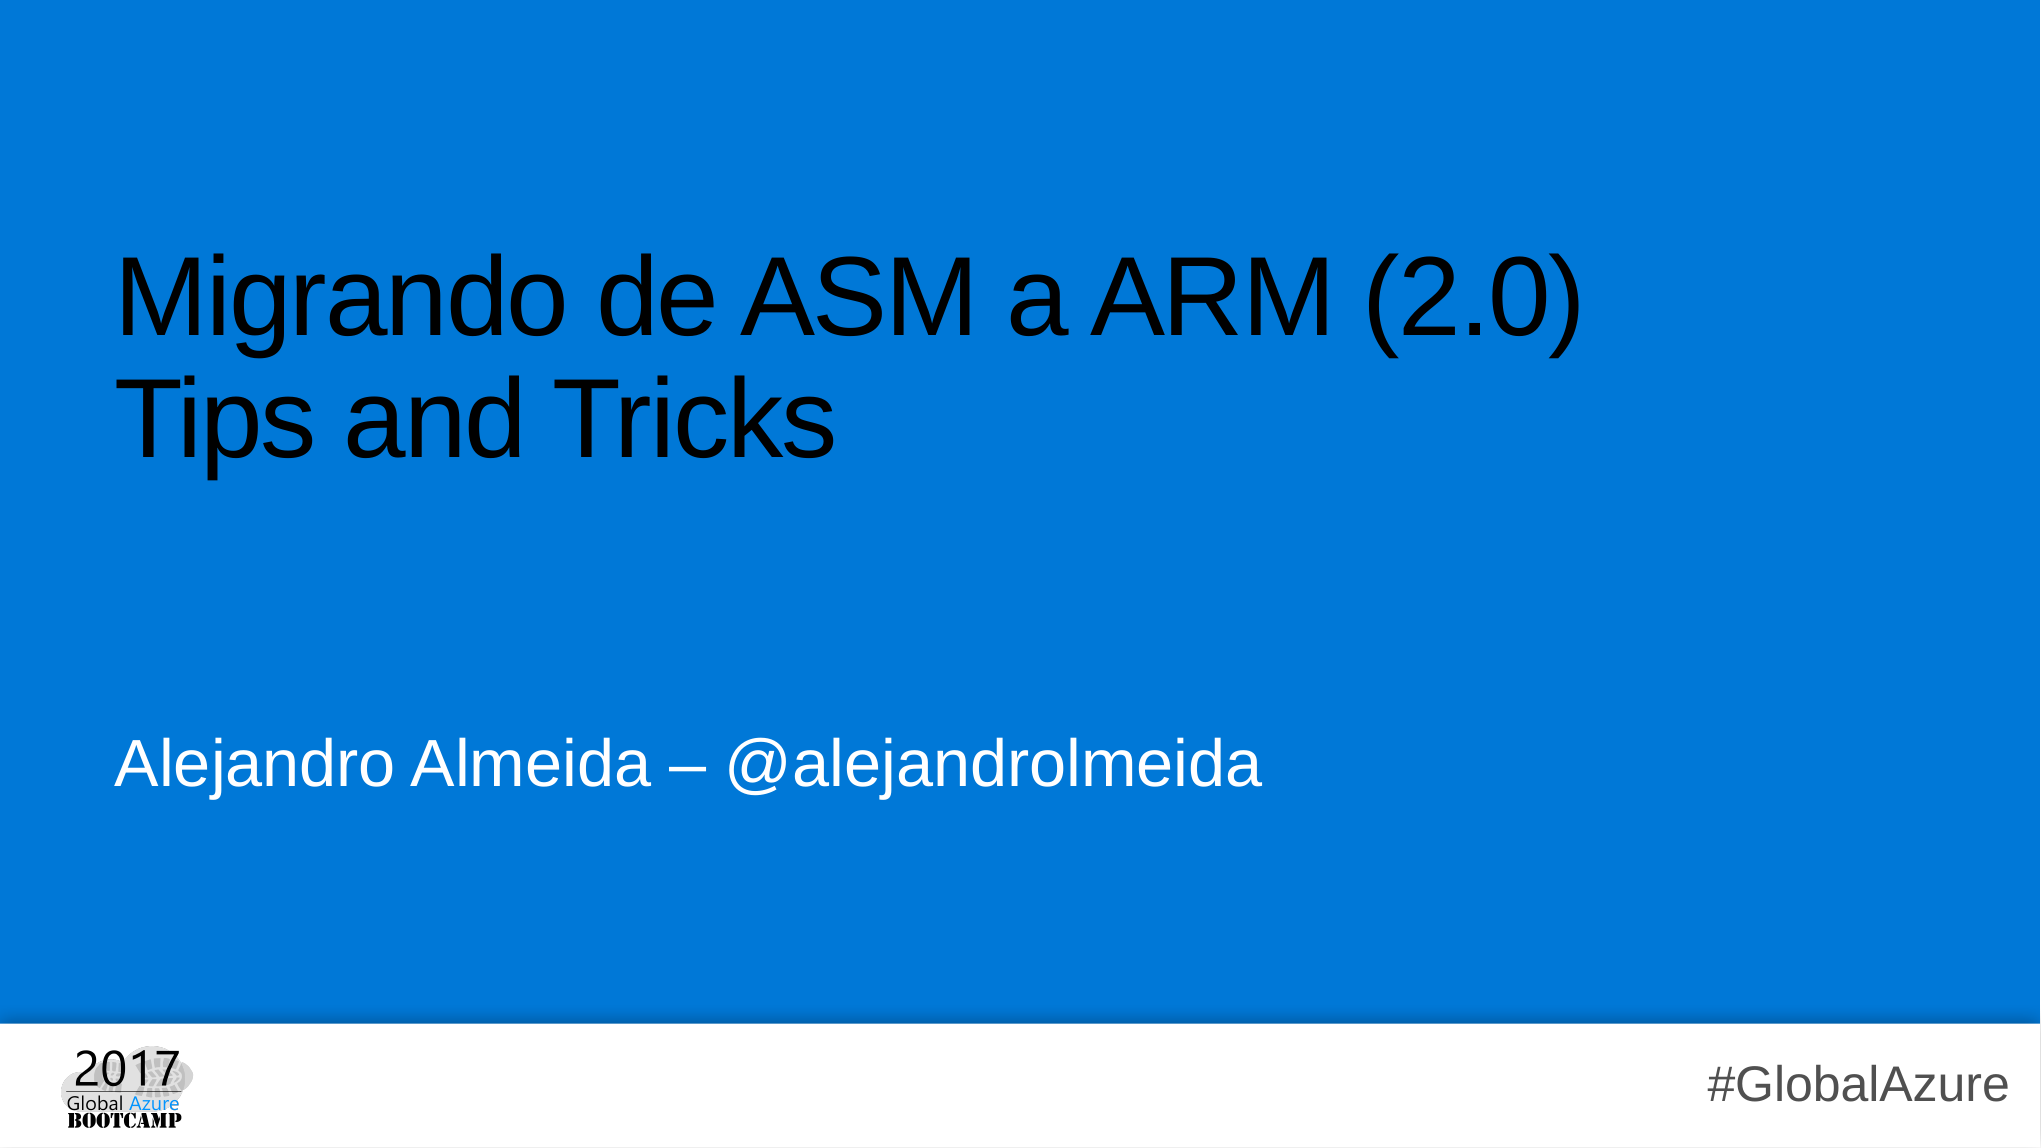

# Migrando de ASM a ARM (2.0) Tips and Tricks

Alejandro Almeida – @alejandrolmeida